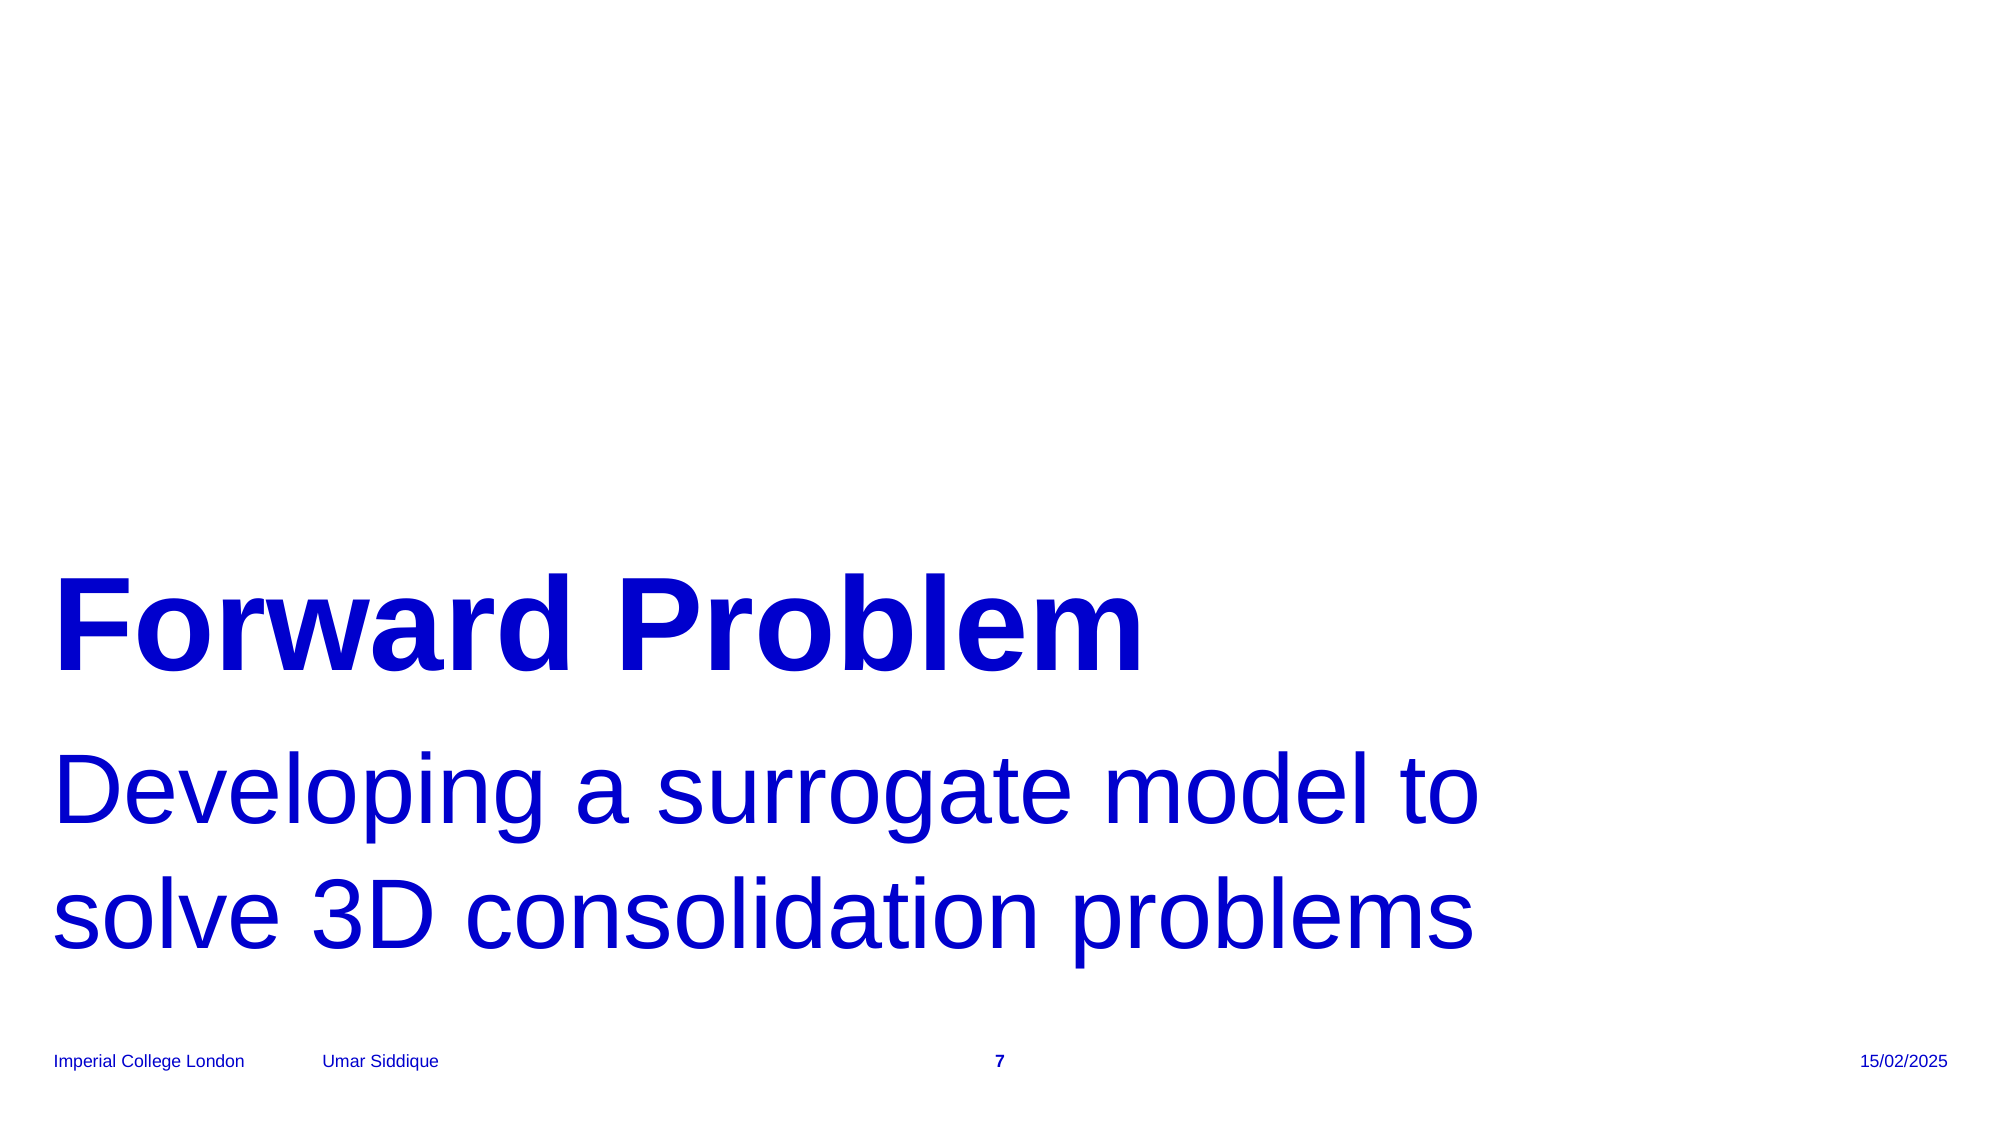

# Forward Problem
Developing a surrogate model to solve 3D consolidation problems
Umar Siddique
7
15/02/2025